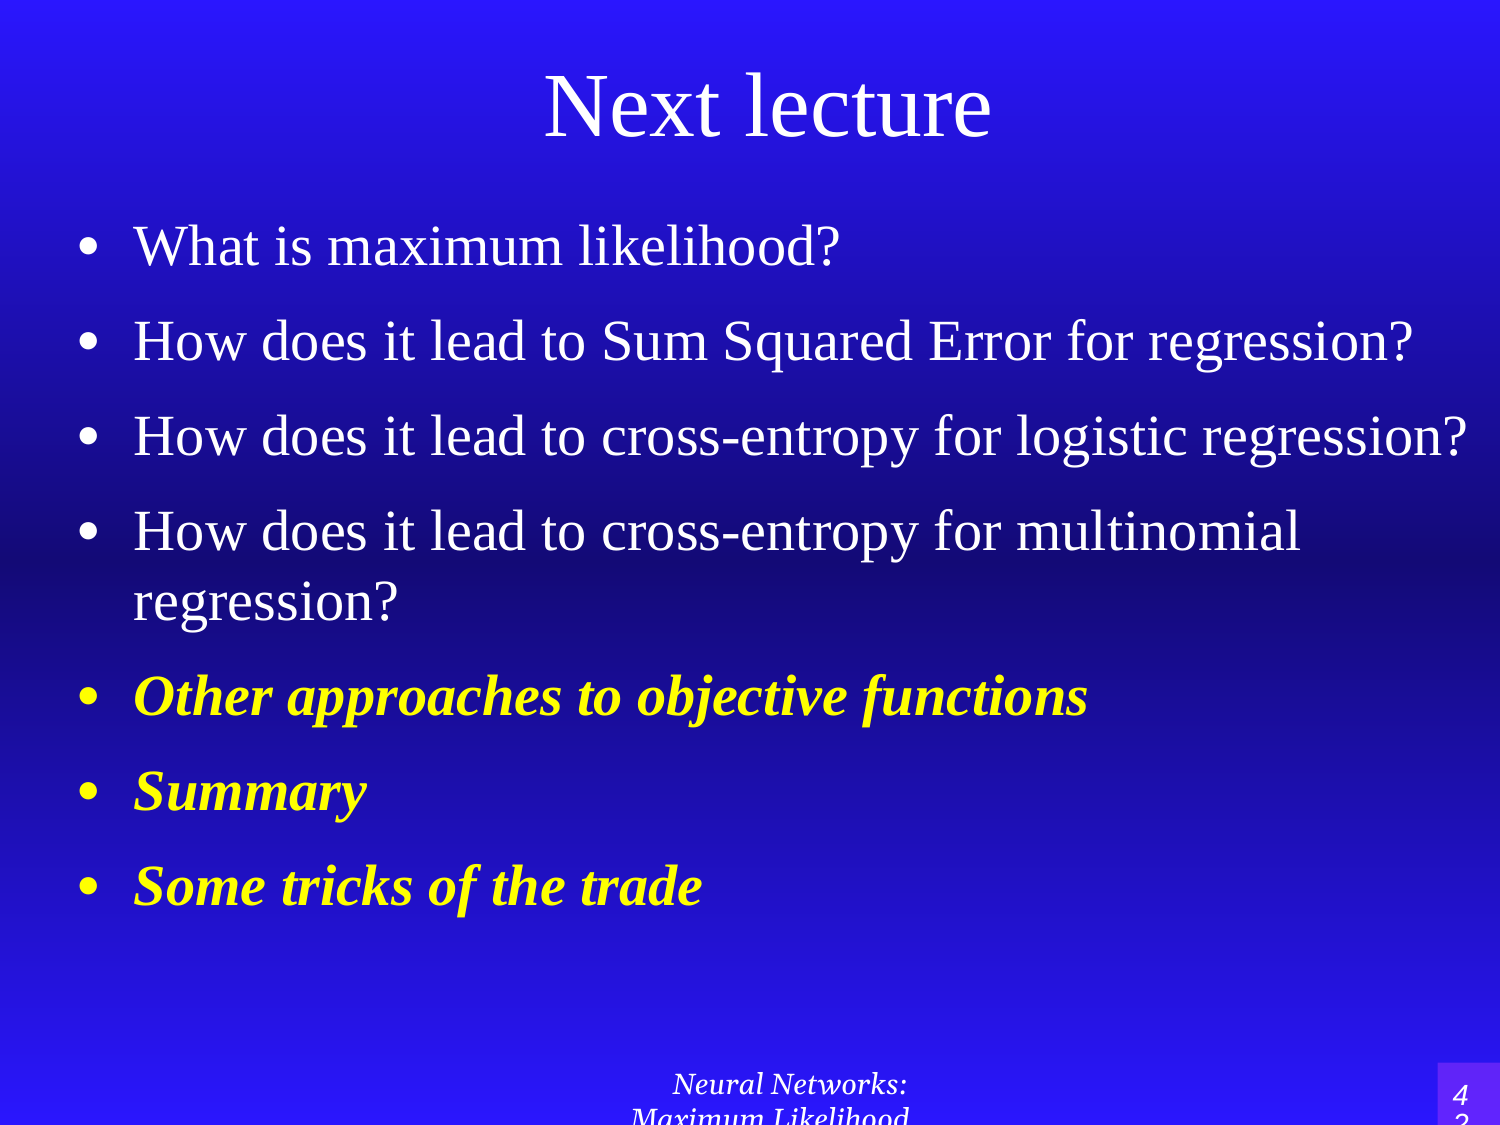

# Next lecture
What is maximum likelihood?
How does it lead to Sum Squared Error for regression?
How does it lead to cross-entropy for logistic regression?
How does it lead to cross-entropy for multinomial regression?
Other approaches to objective functions
Summary
Some tricks of the trade
42
Neural Networks: Maximum Likelihood